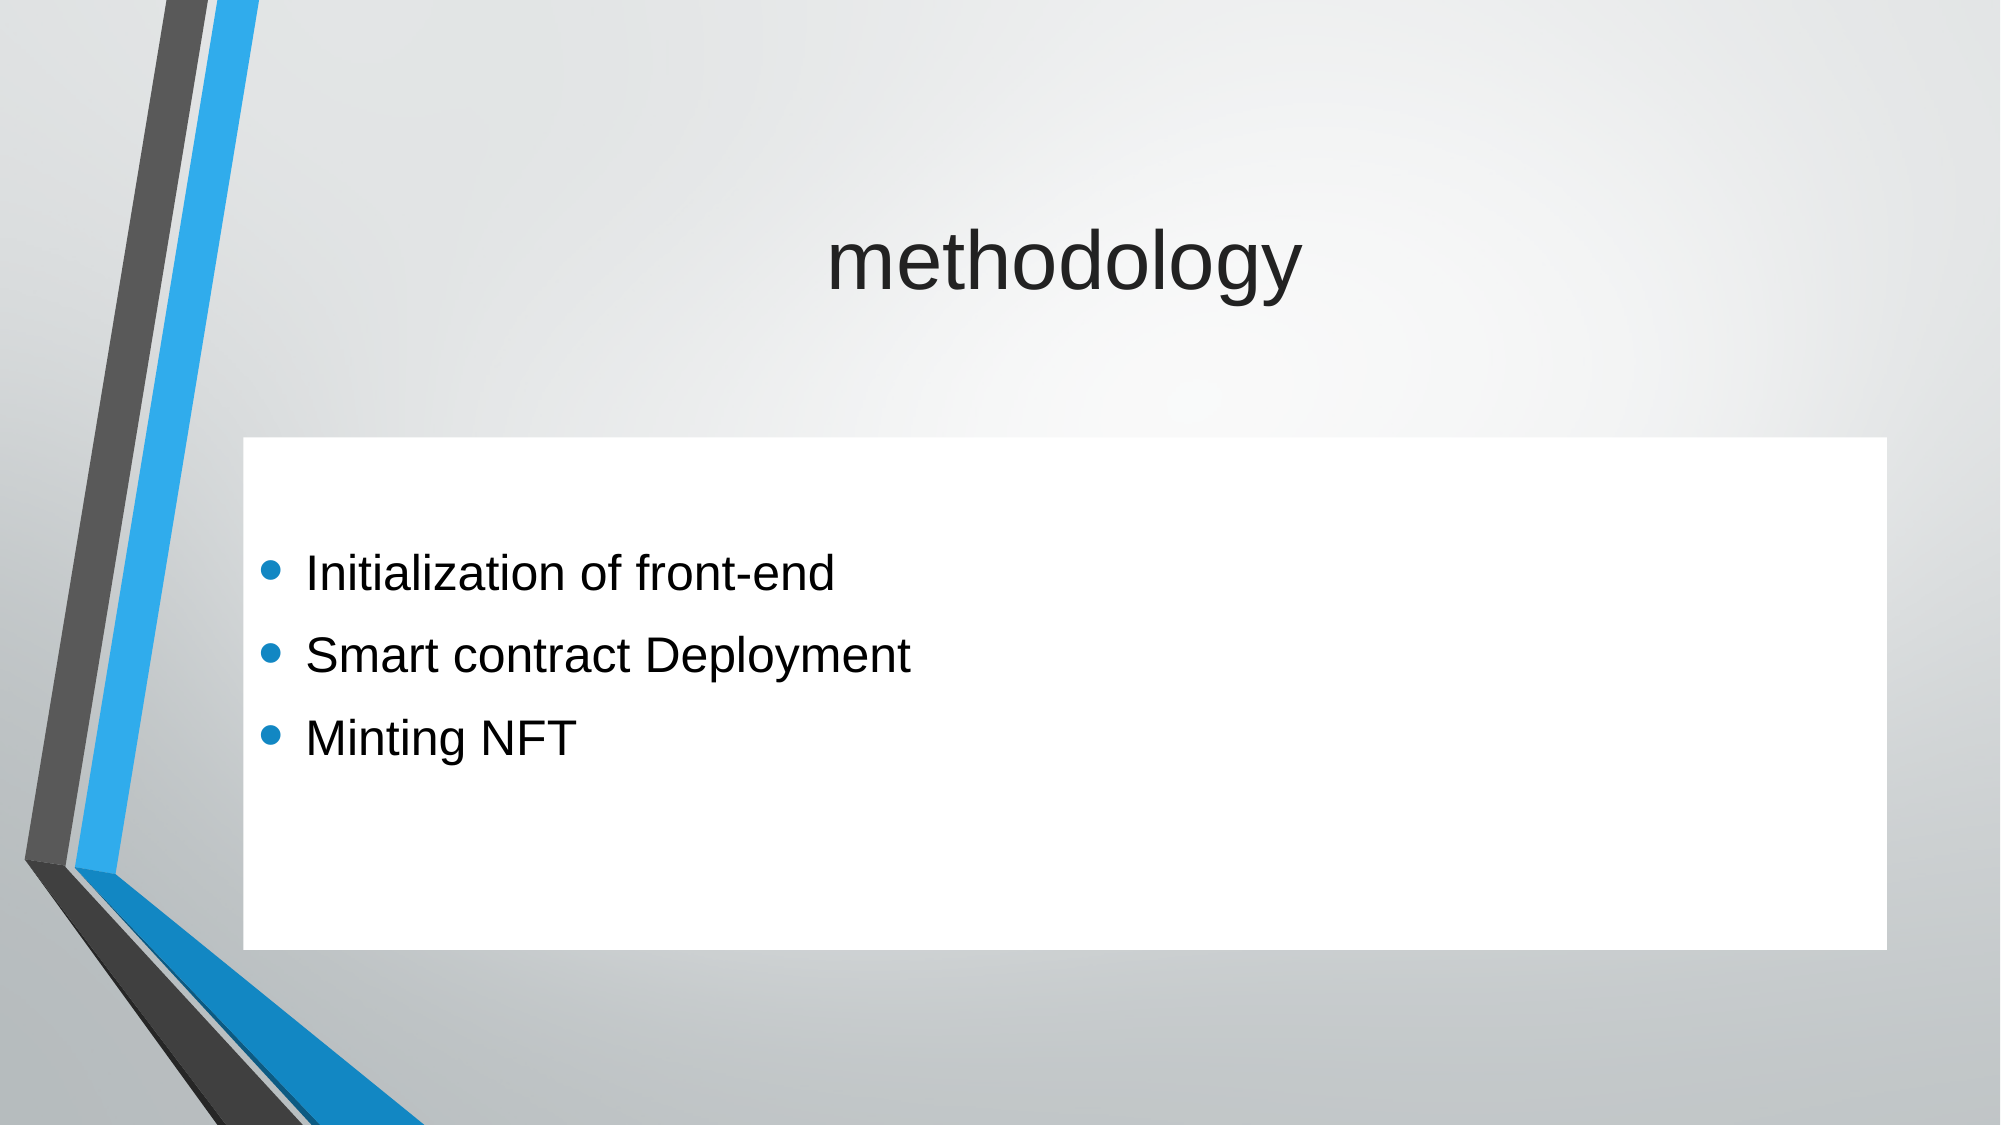

# methodology
Initialization of front-end
Smart contract Deployment
Minting NFT